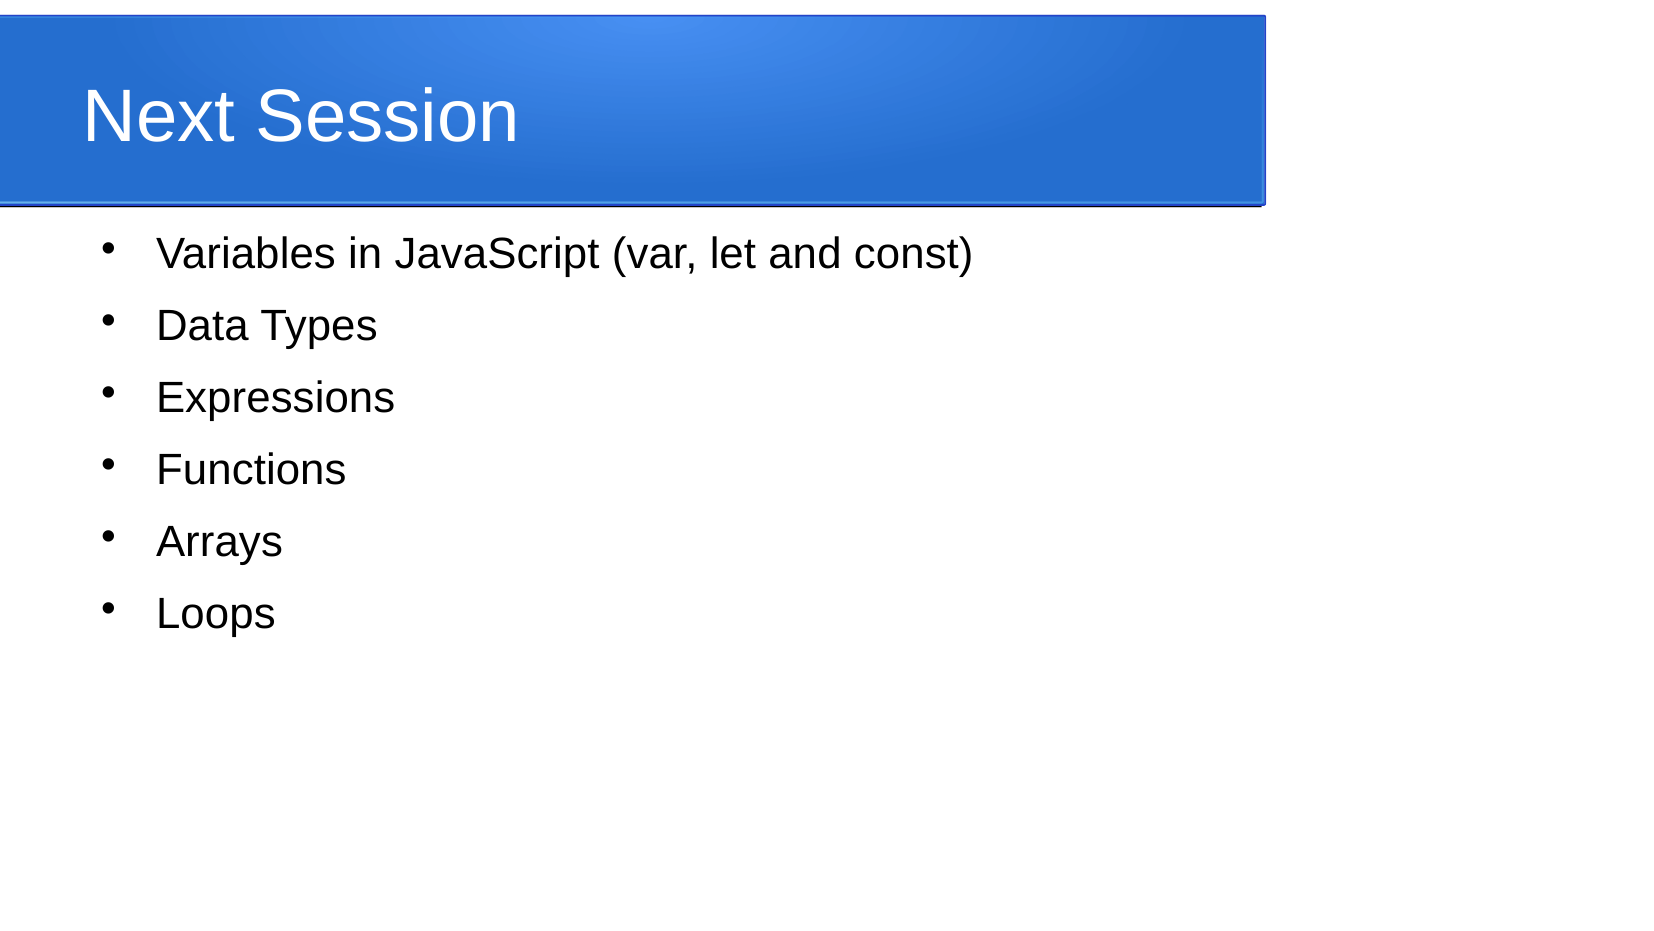

Next Session
Variables in JavaScript (var, let and const)
Data Types
Expressions
Functions
Arrays
Loops